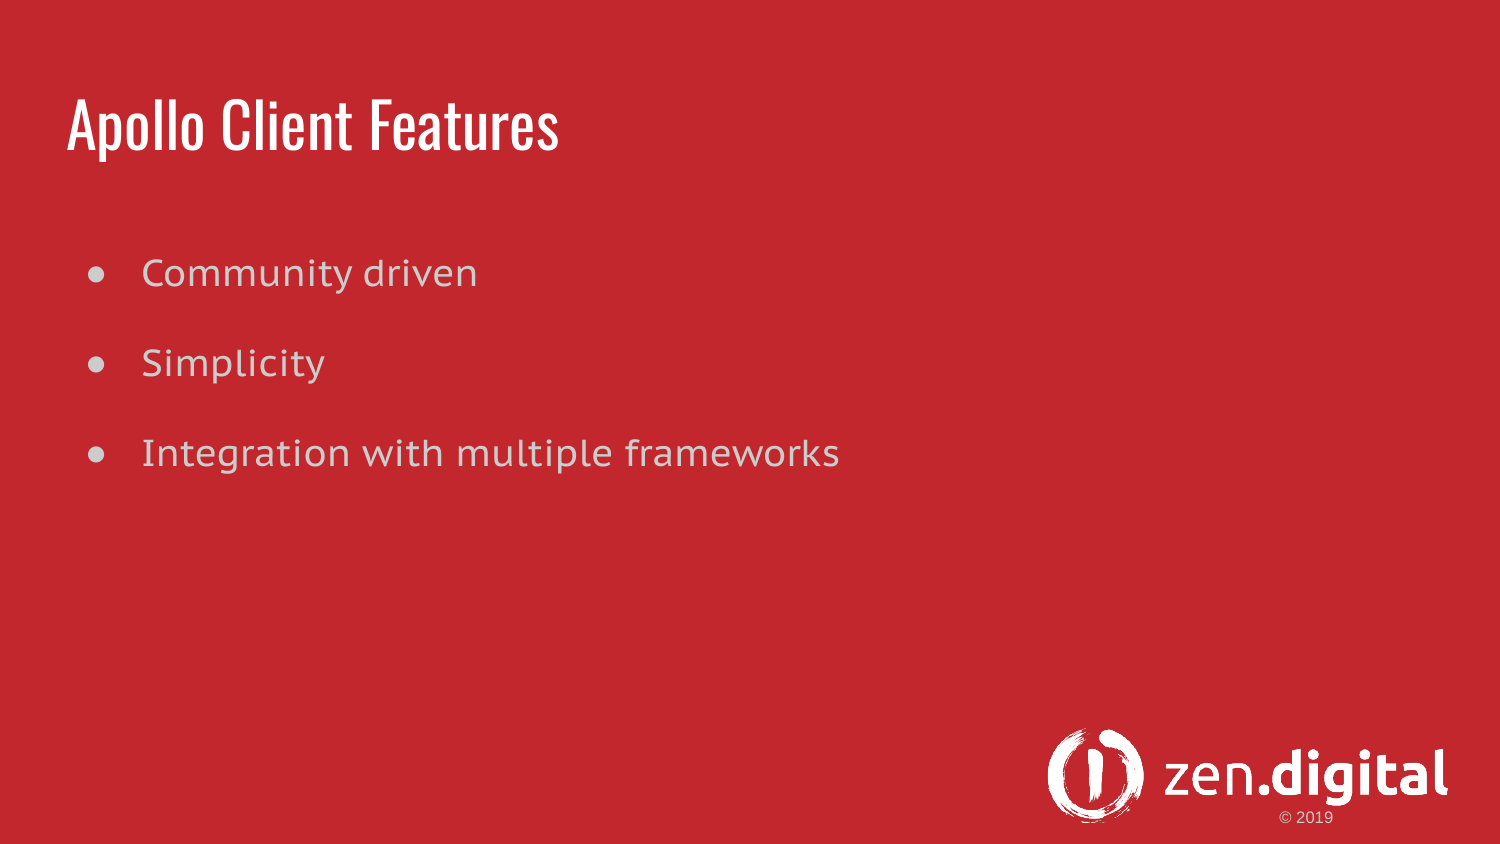

# Apollo Client Features
Community driven
Simplicity
Integration with multiple frameworks